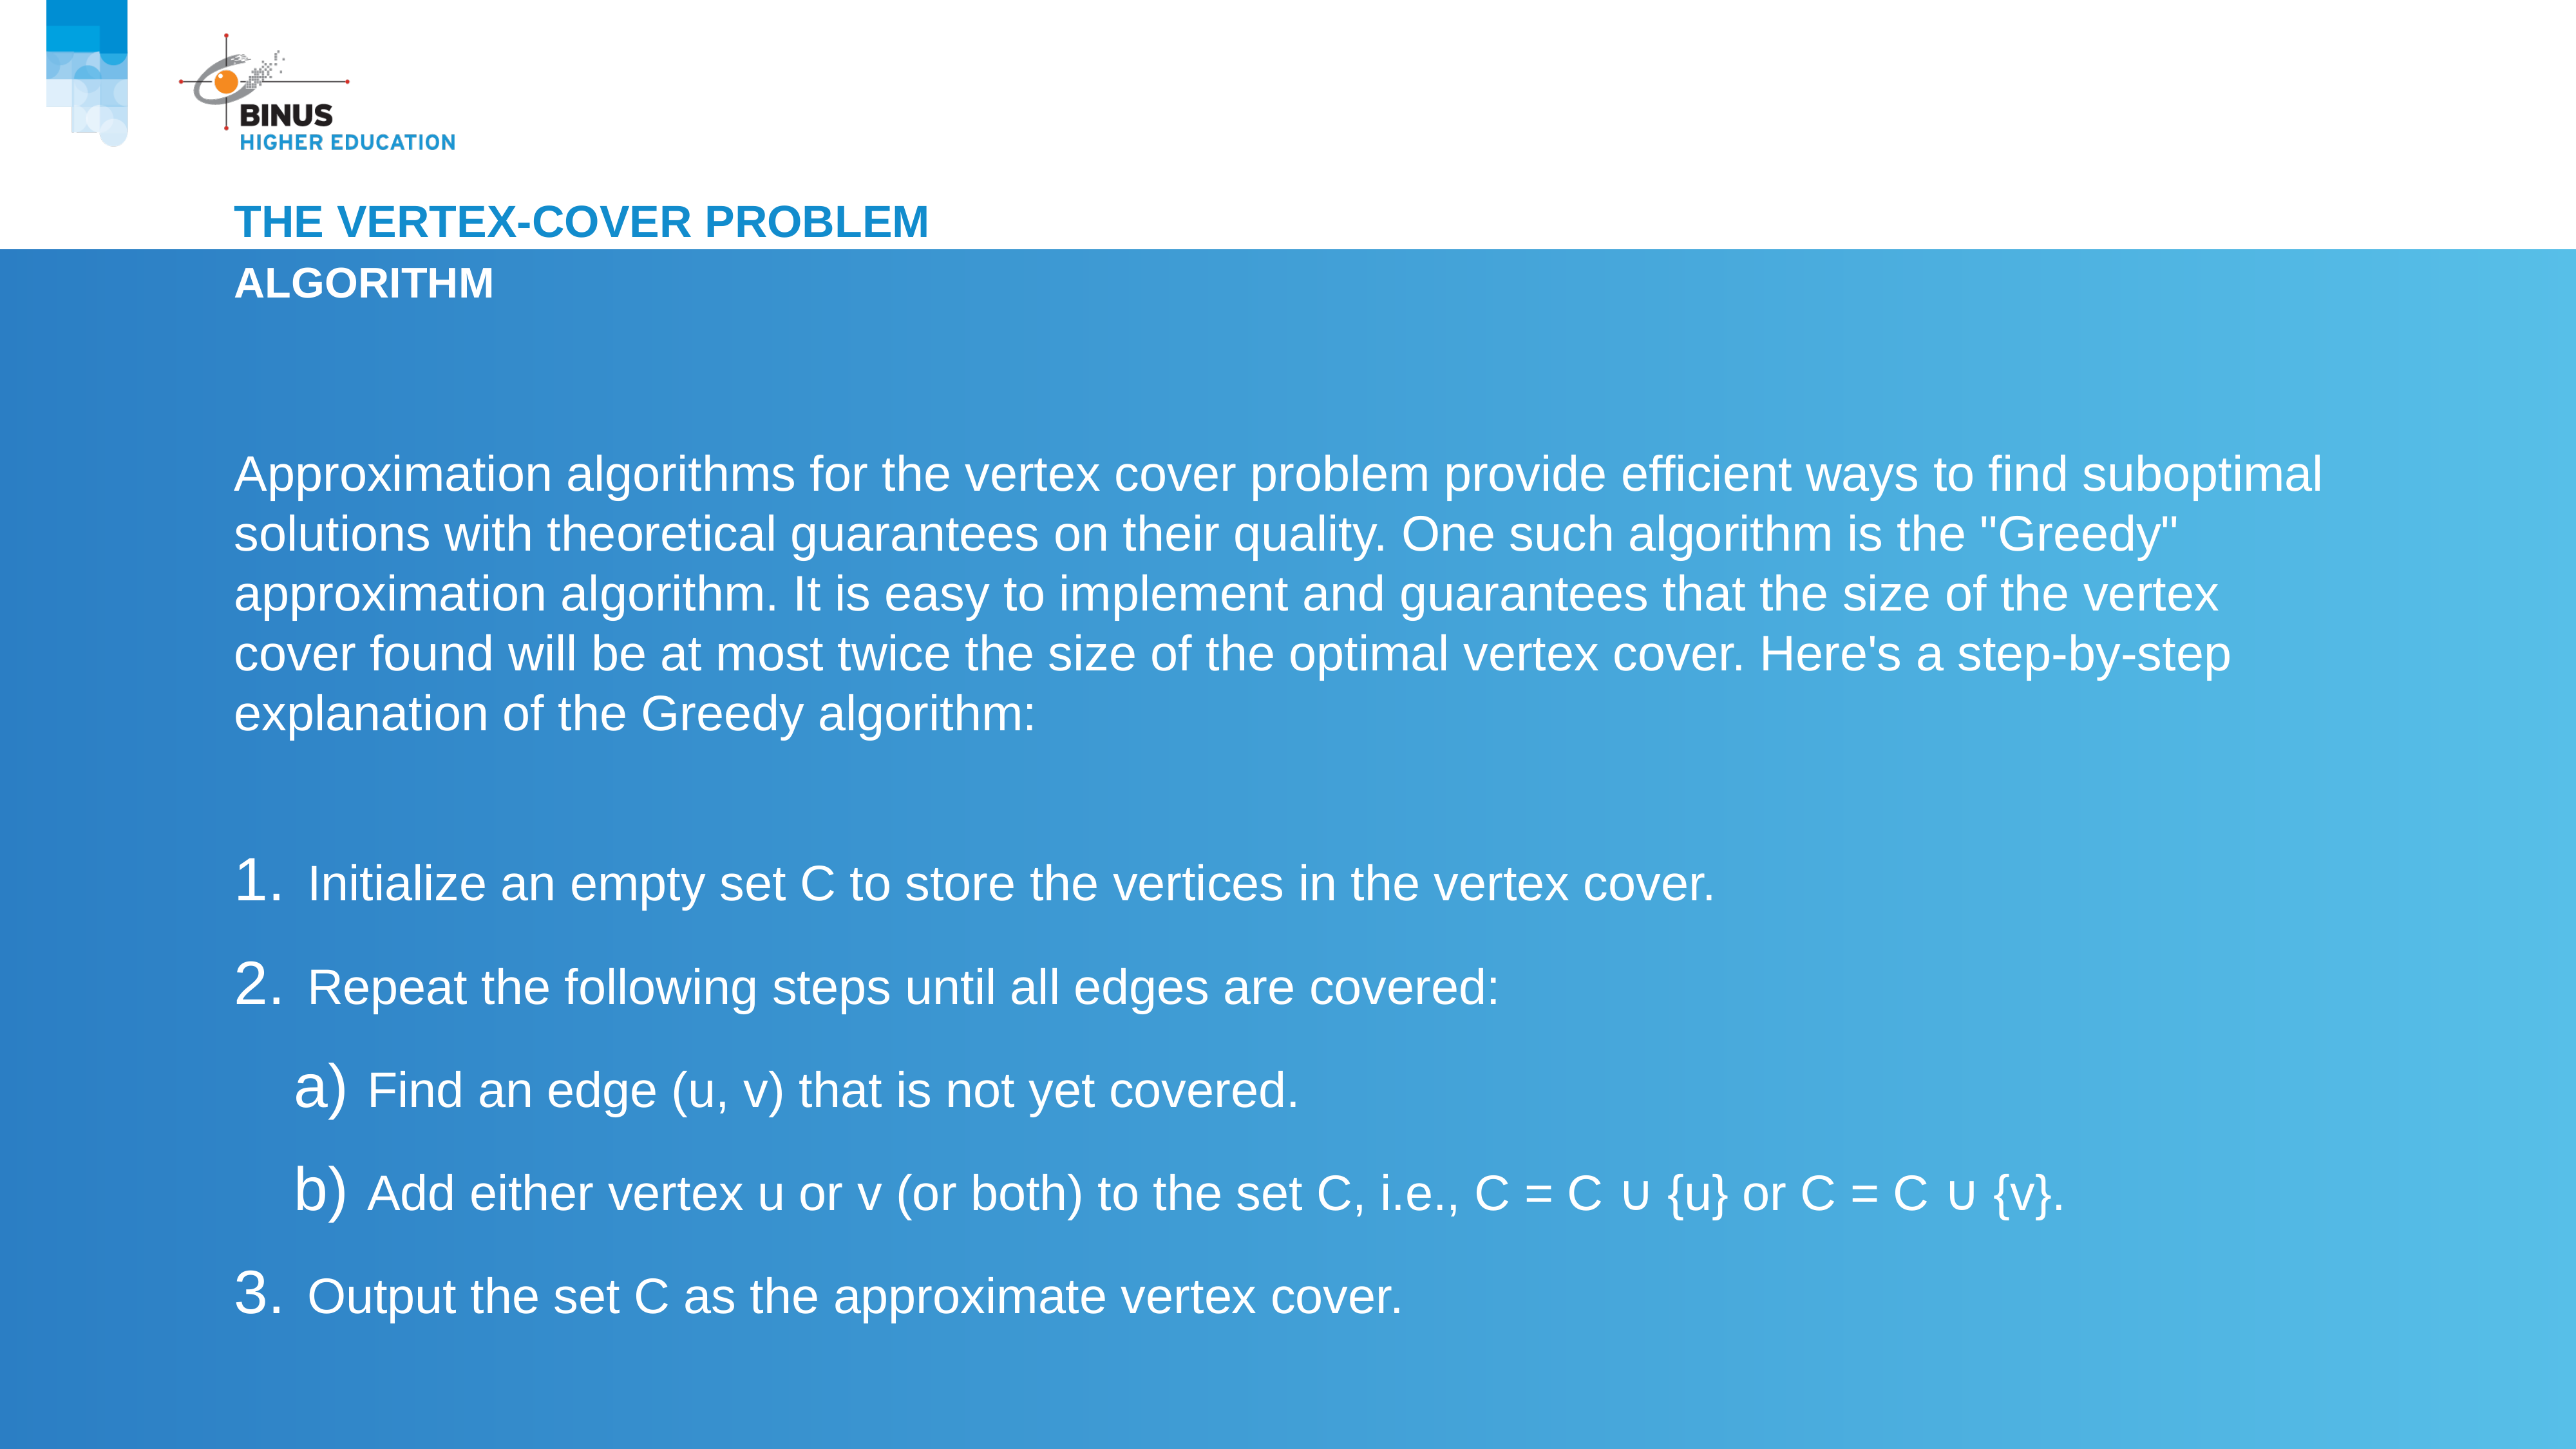

# The vertex-cover problem
algorithm
Approximation algorithms for the vertex cover problem provide efficient ways to find suboptimal solutions with theoretical guarantees on their quality. One such algorithm is the "Greedy" approximation algorithm. It is easy to implement and guarantees that the size of the vertex cover found will be at most twice the size of the optimal vertex cover. Here's a step-by-step explanation of the Greedy algorithm:

Initialize an empty set C to store the vertices in the vertex cover.
Repeat the following steps until all edges are covered:
Find an edge (u, v) that is not yet covered.
Add either vertex u or v (or both) to the set C, i.e., C = C ∪ {u} or C = C ∪ {v}.
Output the set C as the approximate vertex cover.